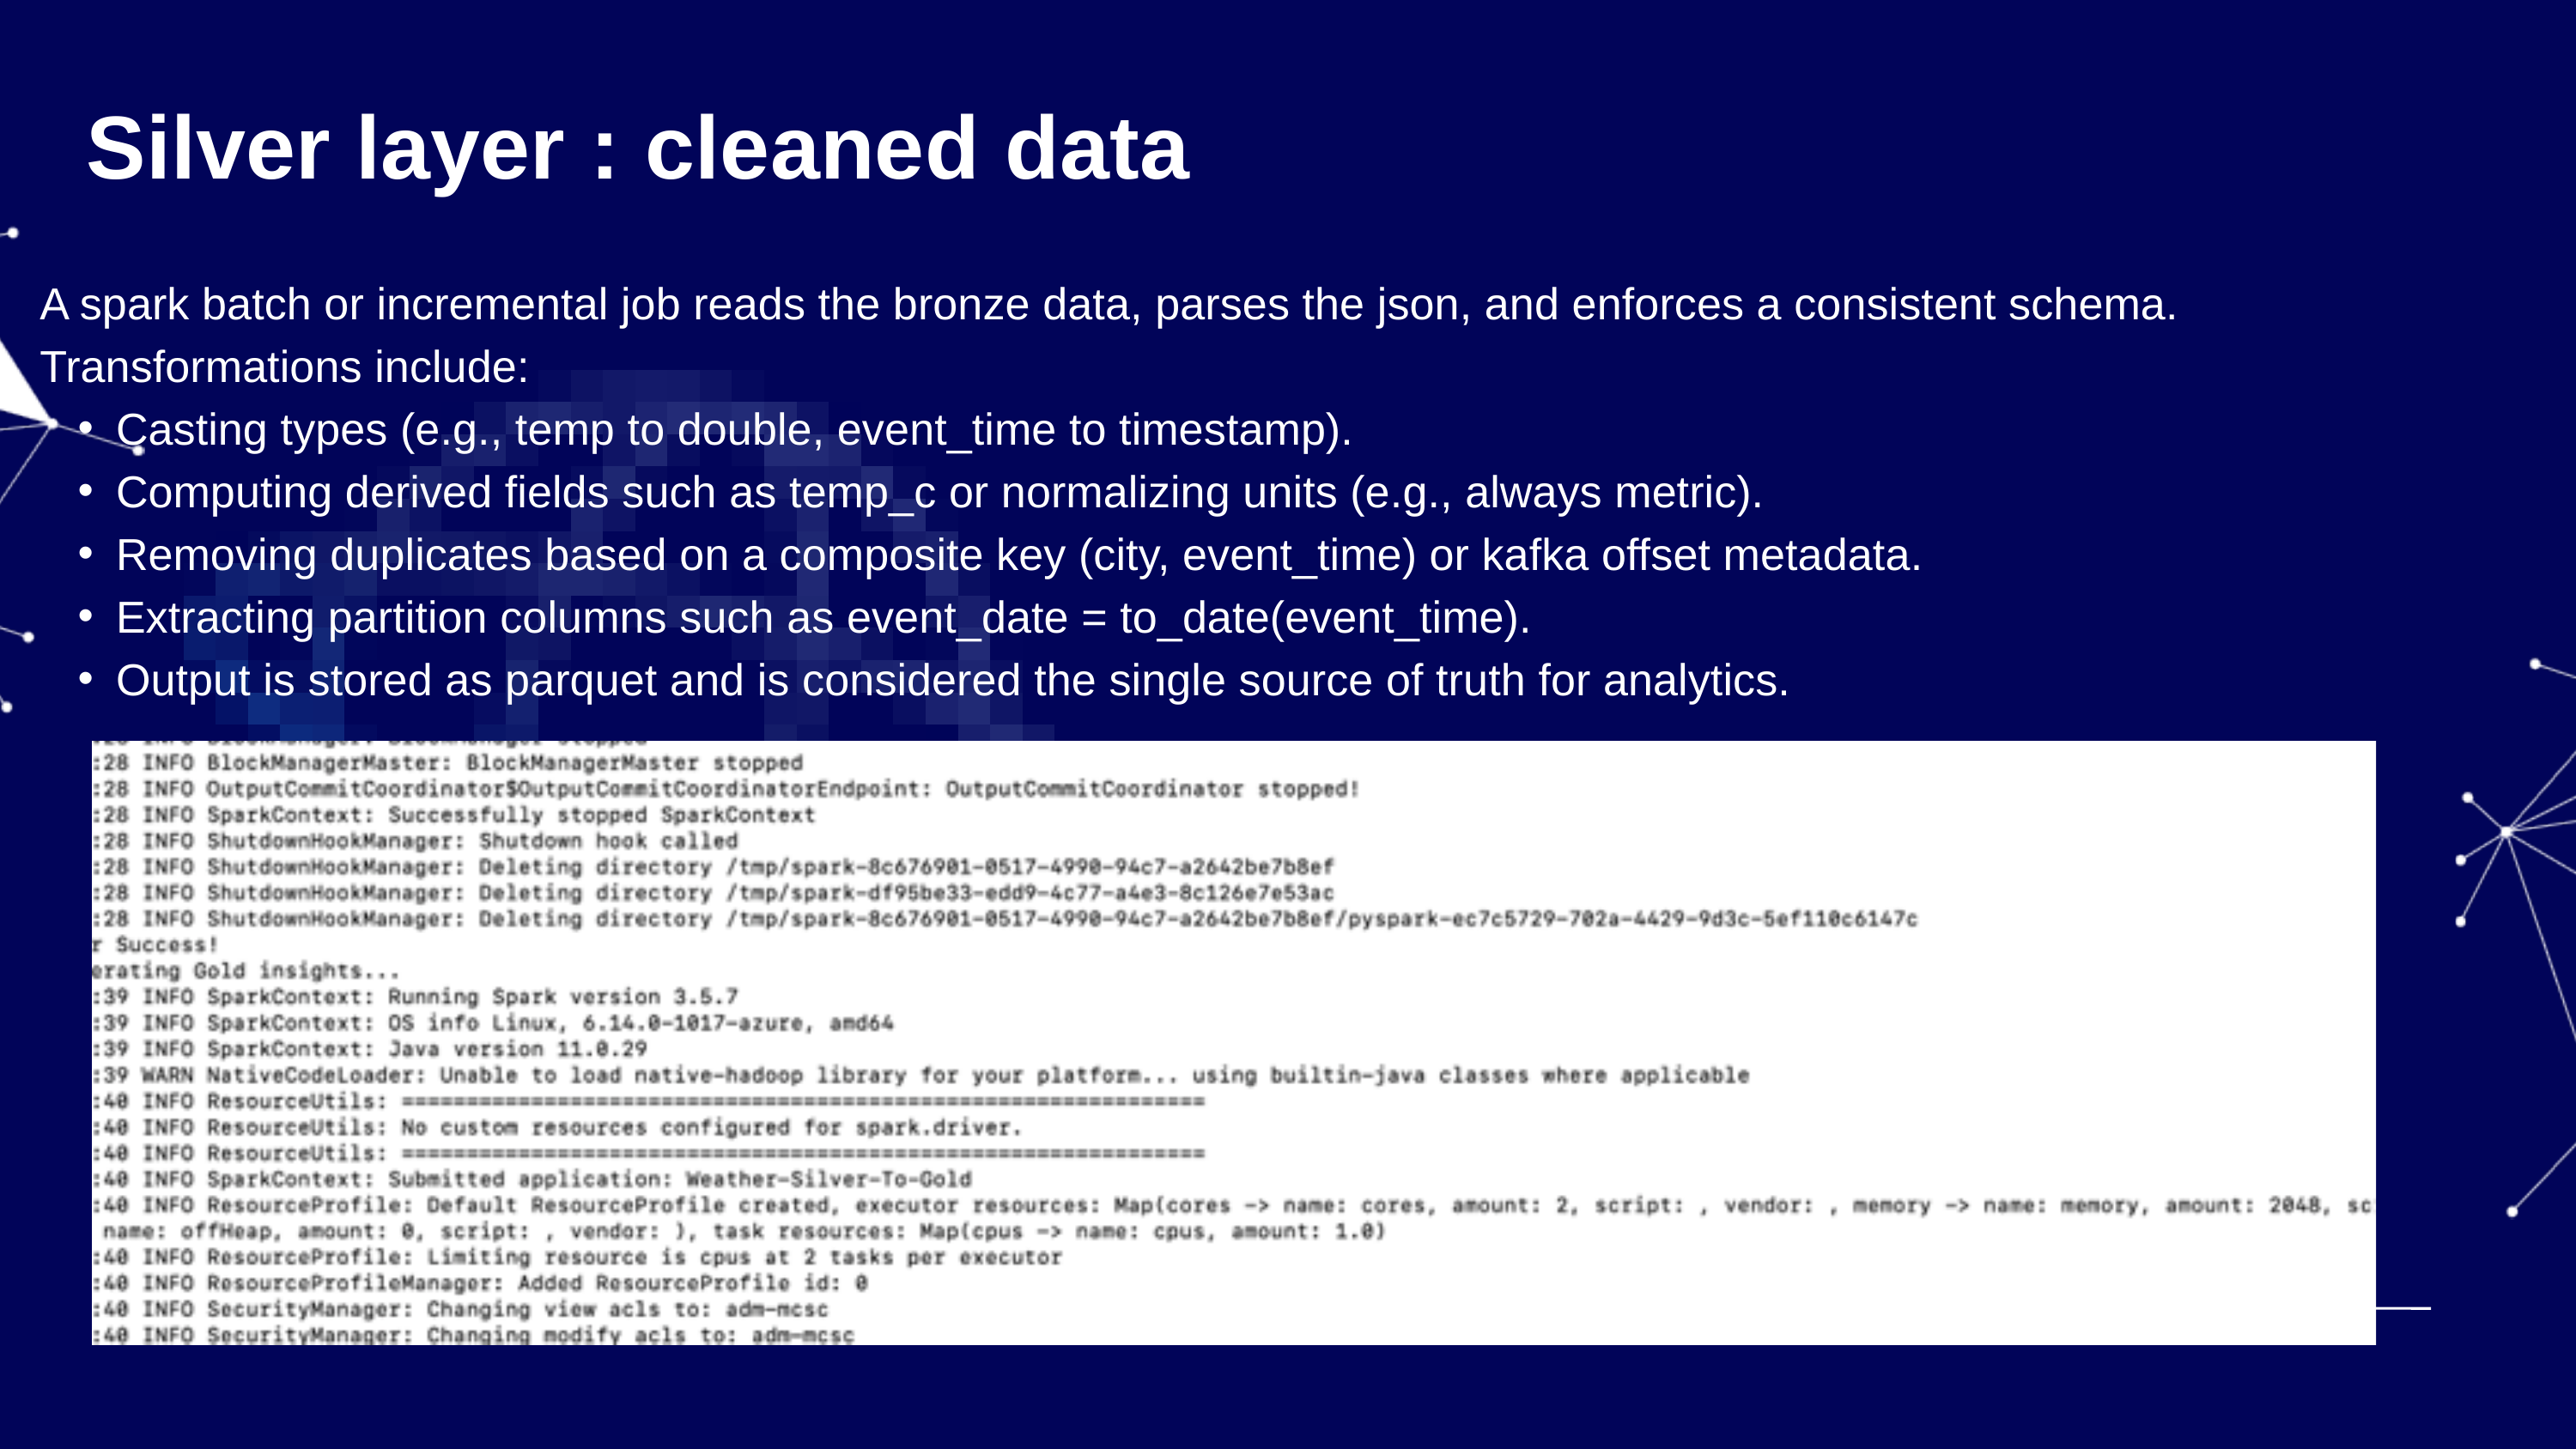

Silver layer : cleaned data

A spark batch or incremental job reads the bronze data, parses the json, and enforces a consistent schema.
Transformations include:
Casting types (e.g., temp to double, event_time to timestamp).
​Computing derived fields such as temp_c or normalizing units (e.g., always metric).
​Removing duplicates based on a composite key (city, event_time) or kafka offset metadata.
​Extracting partition columns such as event_date = to_date(event_time).
​Output is stored as parquet and is considered the single source of truth for analytics.